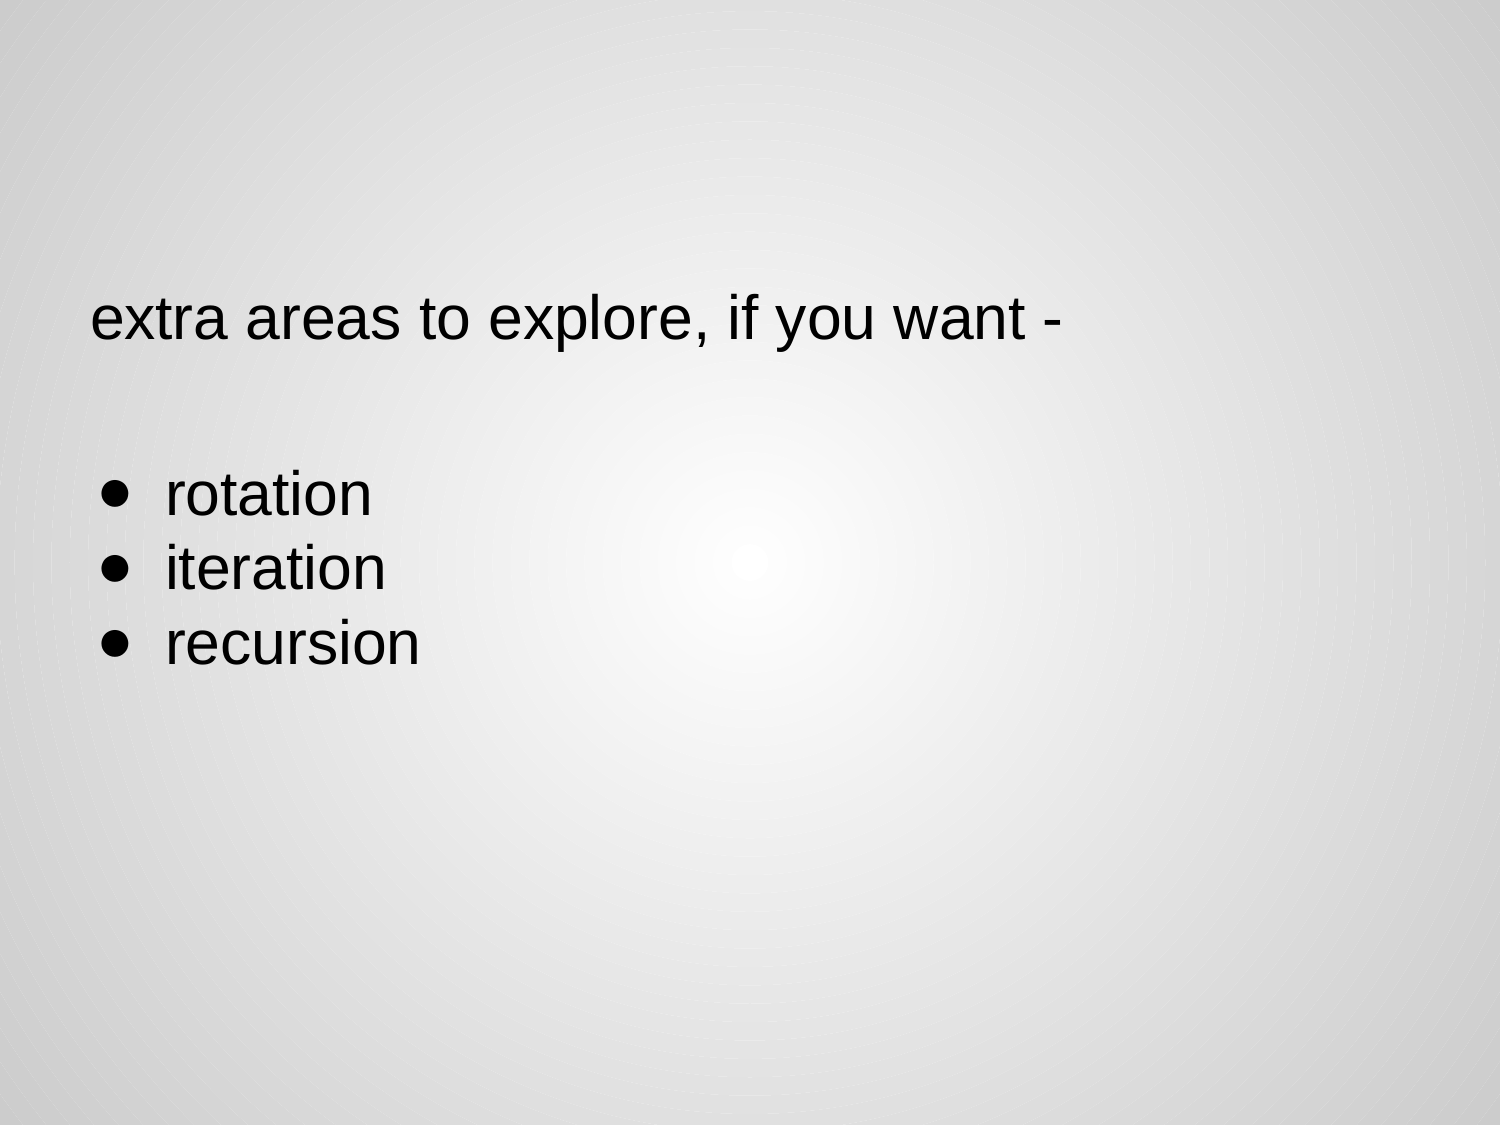

#
extra areas to explore, if you want -

rotation
iteration
recursion